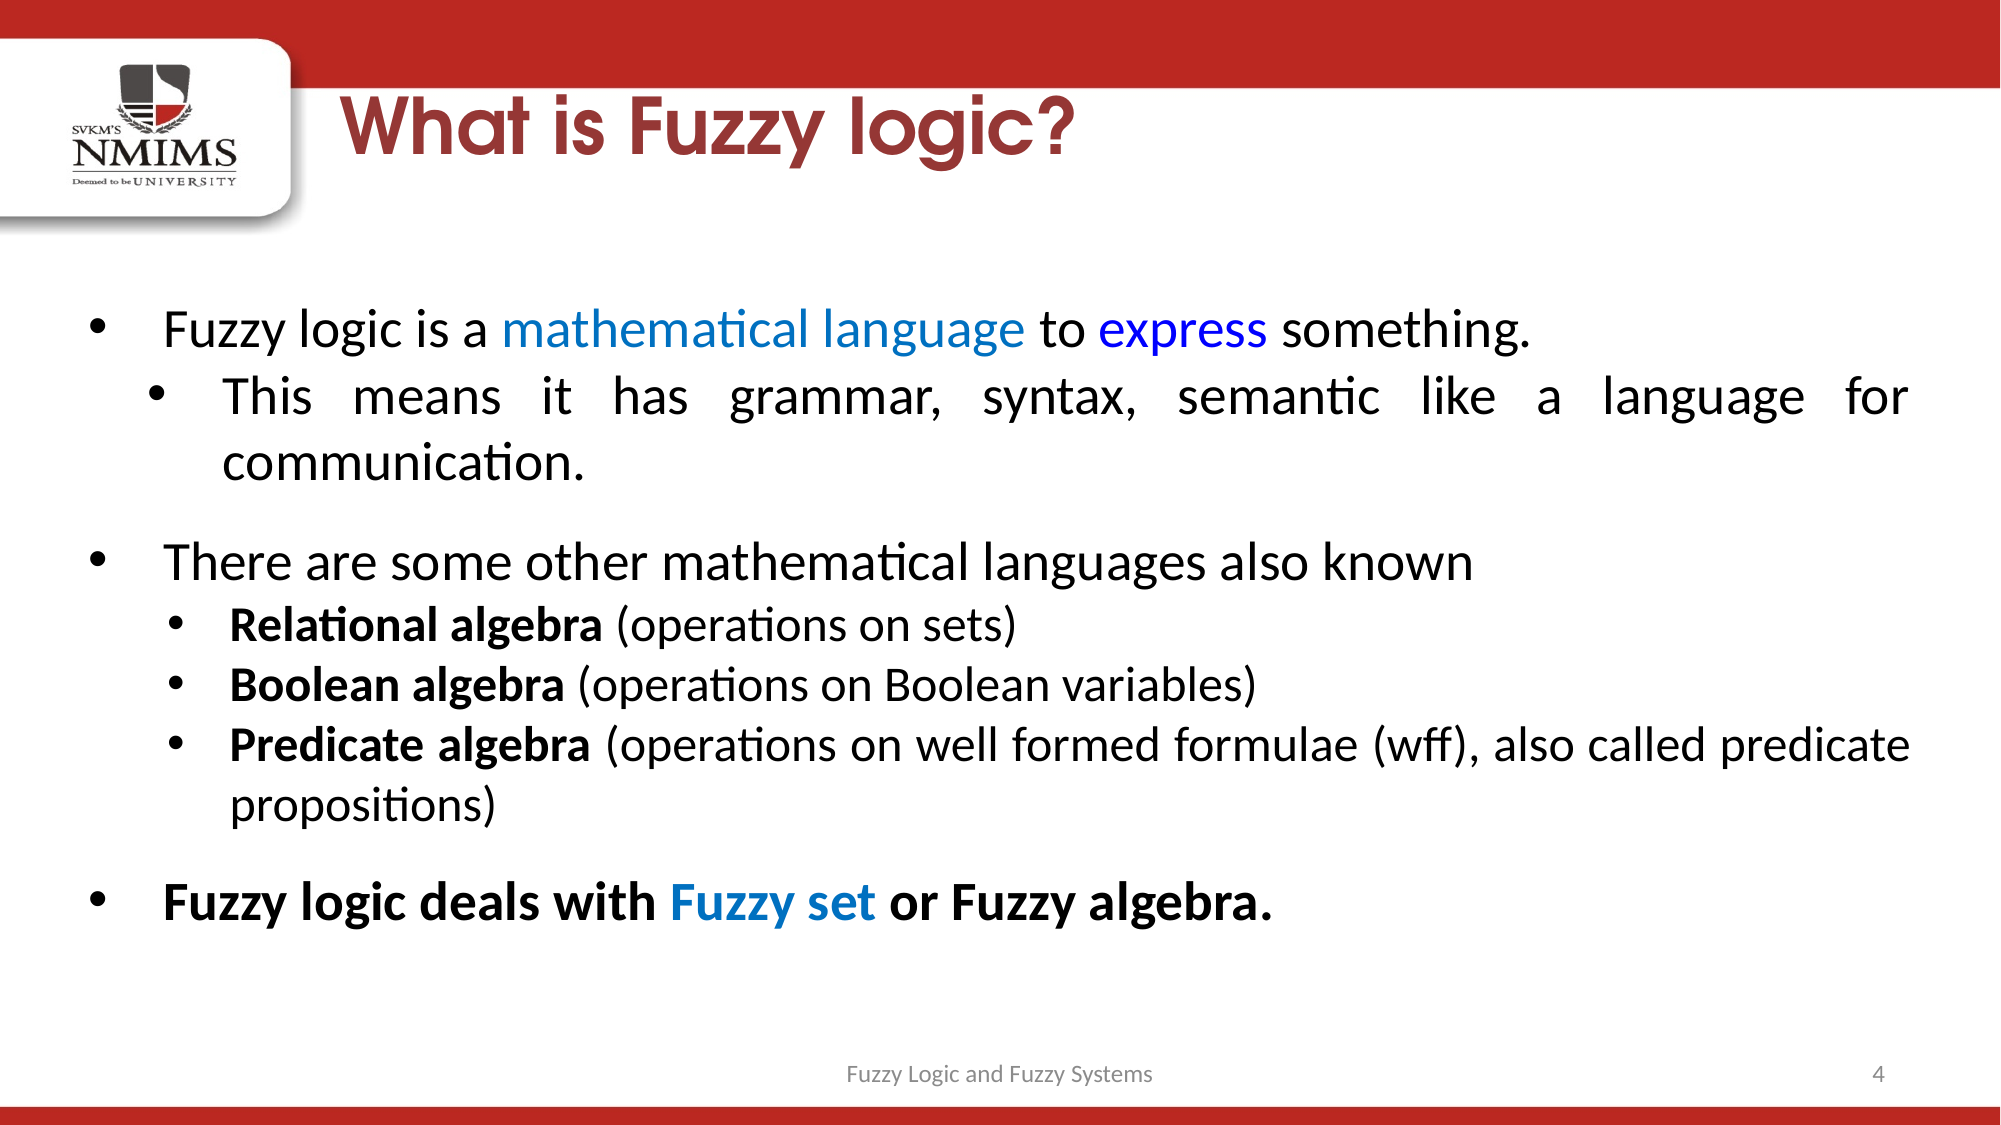

What is Fuzzy logic?
Fuzzy logic is a mathematical language to express something.
This means it has grammar, syntax, semantic like a language for communication.

There are some other mathematical languages also known
Relational algebra (operations on sets)
Boolean algebra (operations on Boolean variables)
Predicate algebra (operations on well formed formulae (wff), also called predicate propositions)

Fuzzy logic deals with Fuzzy set or Fuzzy algebra.
Fuzzy Logic and Fuzzy Systems
4